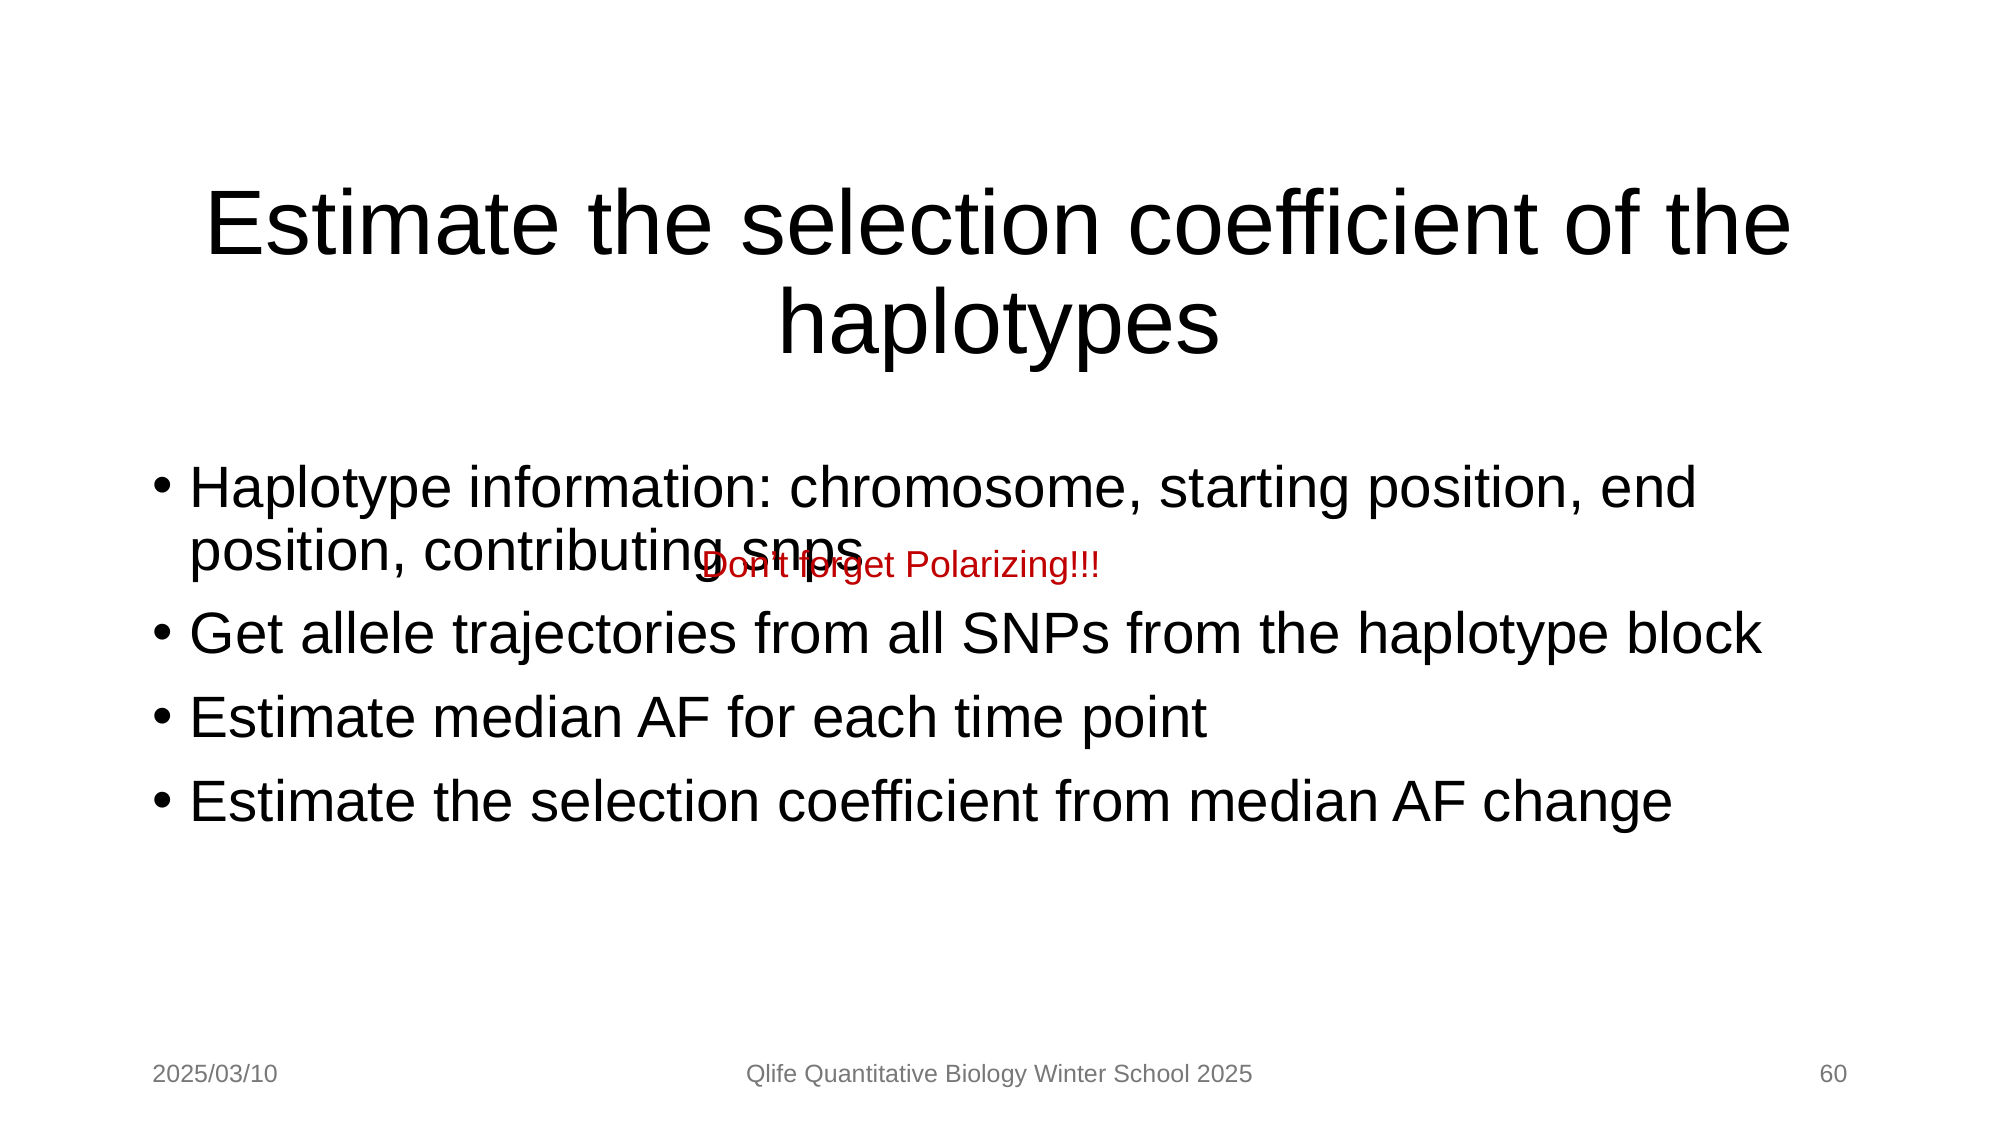

# Estimate the selection coefficient of the haplotypes
Haplotype information: chromosome, starting position, end position, contributing snps
Get allele trajectories from all SNPs from the haplotype block
Estimate median AF for each time point
Estimate the selection coefficient from median AF change
Don’t forget Polarizing!!!
2025/03/10
Qlife Quantitative Biology Winter School 2025
60